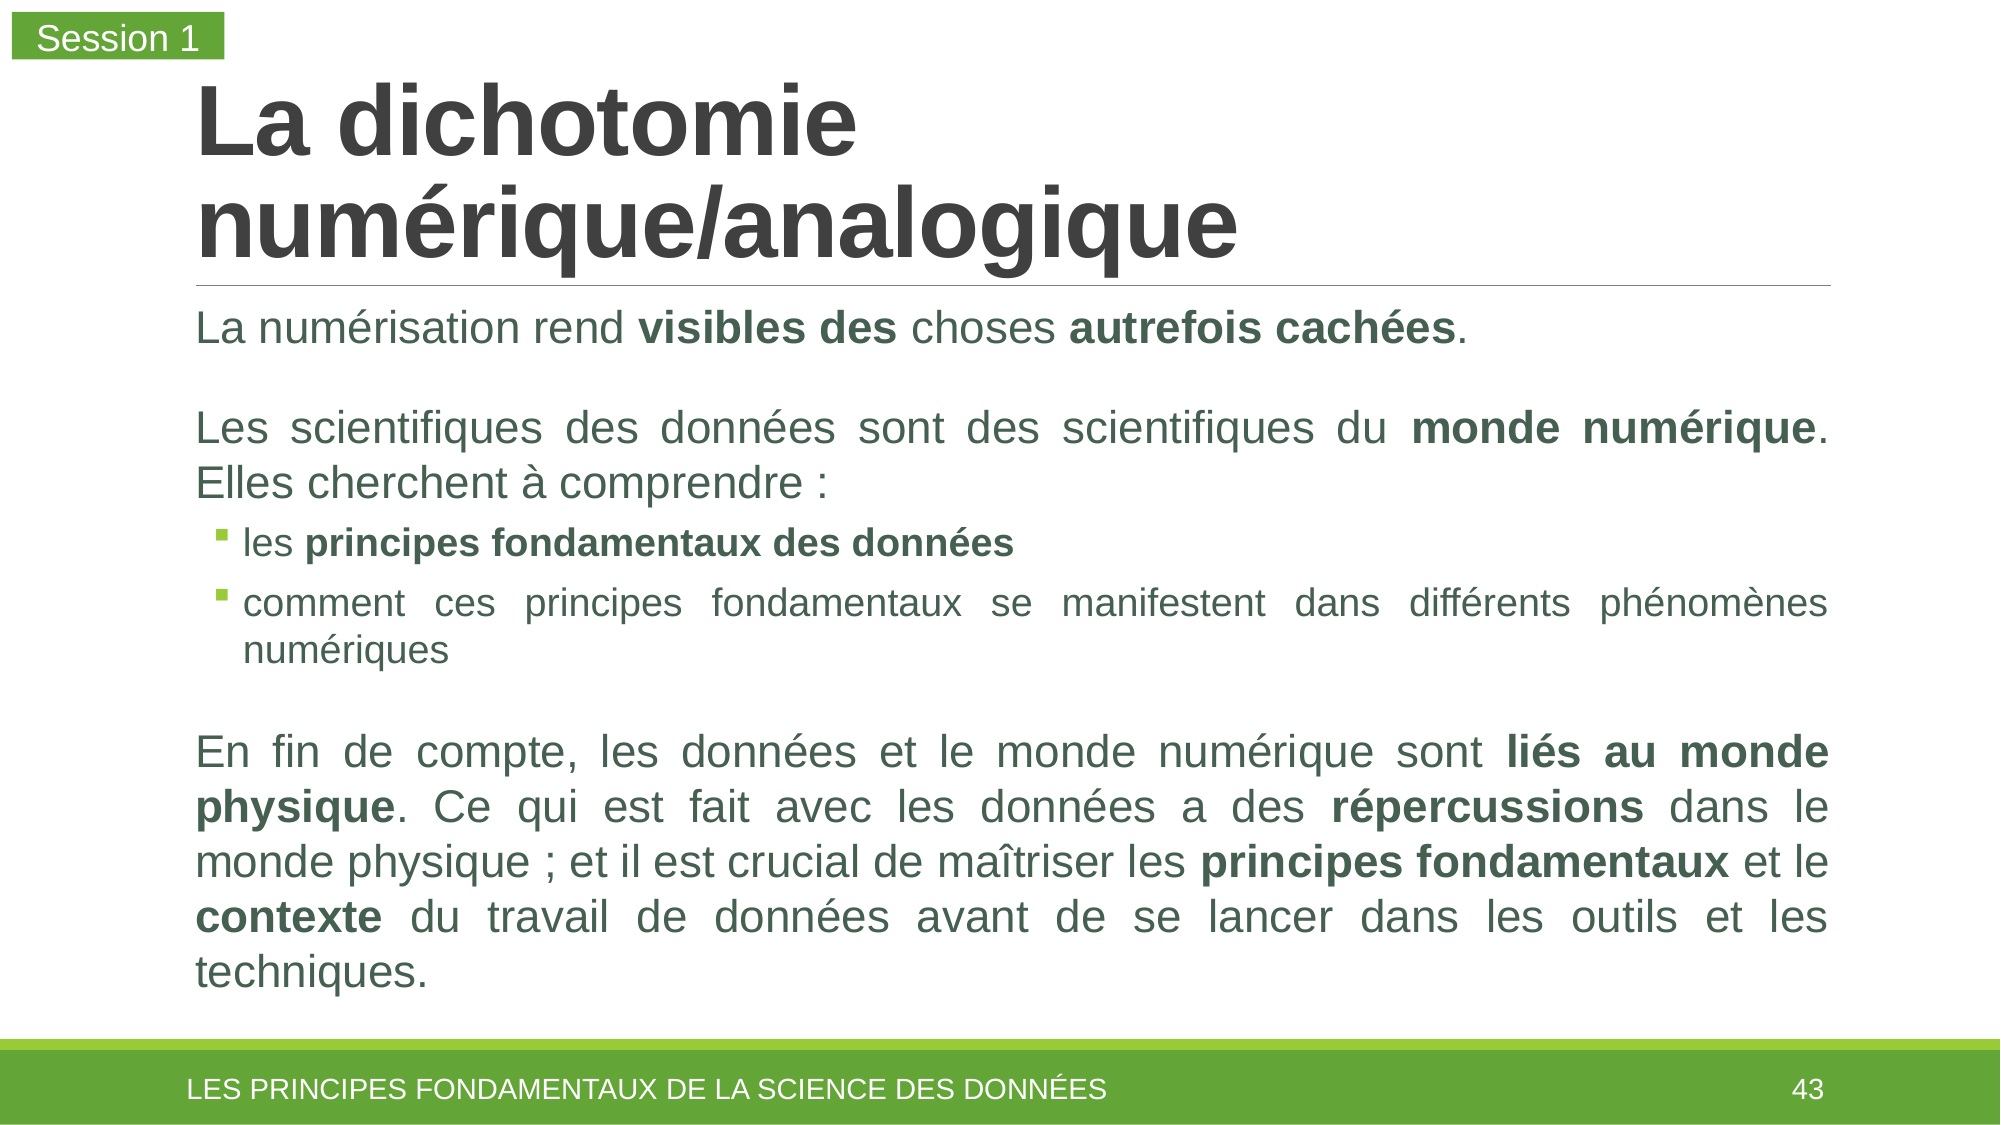

Session 1
# La dichotomie numérique/analogique
La numérisation rend visibles des choses autrefois cachées.
Les scientifiques des données sont des scientifiques du monde numérique. Elles cherchent à comprendre :
les principes fondamentaux des données
comment ces principes fondamentaux se manifestent dans différents phénomènes numériques
En fin de compte, les données et le monde numérique sont liés au monde physique. Ce qui est fait avec les données a des répercussions dans le monde physique ; et il est crucial de maîtriser les principes fondamentaux et le contexte du travail de données avant de se lancer dans les outils et les techniques.
LES PRINCIPES FONDAMENTAUX DE LA SCIENCE DES DONNÉES
43